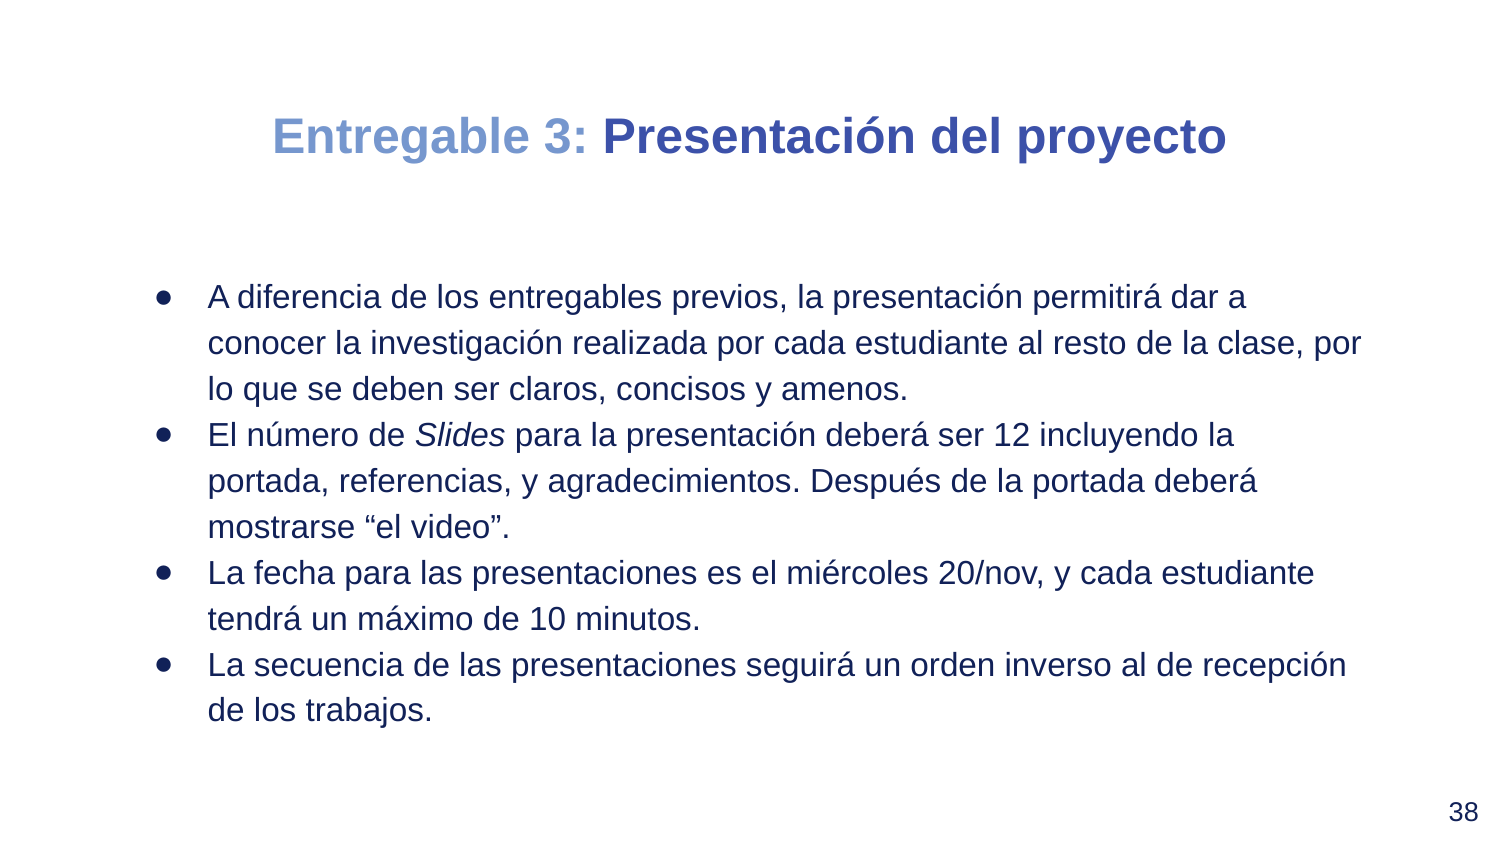

Entregable 3: Presentación del proyecto
A diferencia de los entregables previos, la presentación permitirá dar a conocer la investigación realizada por cada estudiante al resto de la clase, por lo que se deben ser claros, concisos y amenos.
El número de Slides para la presentación deberá ser 12 incluyendo la portada, referencias, y agradecimientos. Después de la portada deberá mostrarse “el video”.
La fecha para las presentaciones es el miércoles 20/nov, y cada estudiante tendrá un máximo de 10 minutos.
La secuencia de las presentaciones seguirá un orden inverso al de recepción de los trabajos.

38